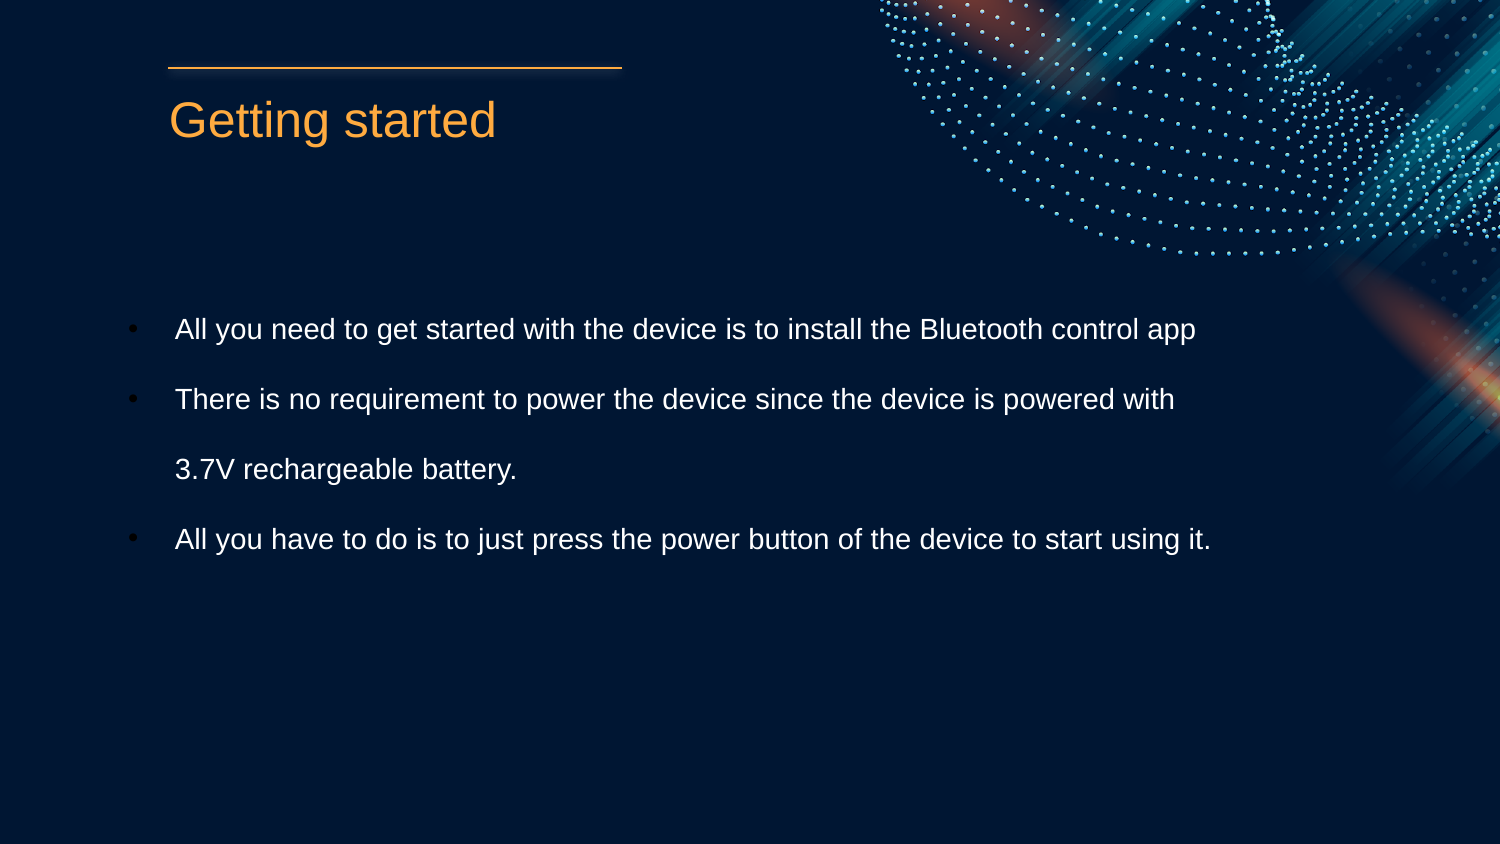

Getting started
All you need to get started with the device is to install the Bluetooth control app
There is no requirement to power the device since the device is powered with 3.7V rechargeable battery.
All you have to do is to just press the power button of the device to start using it.